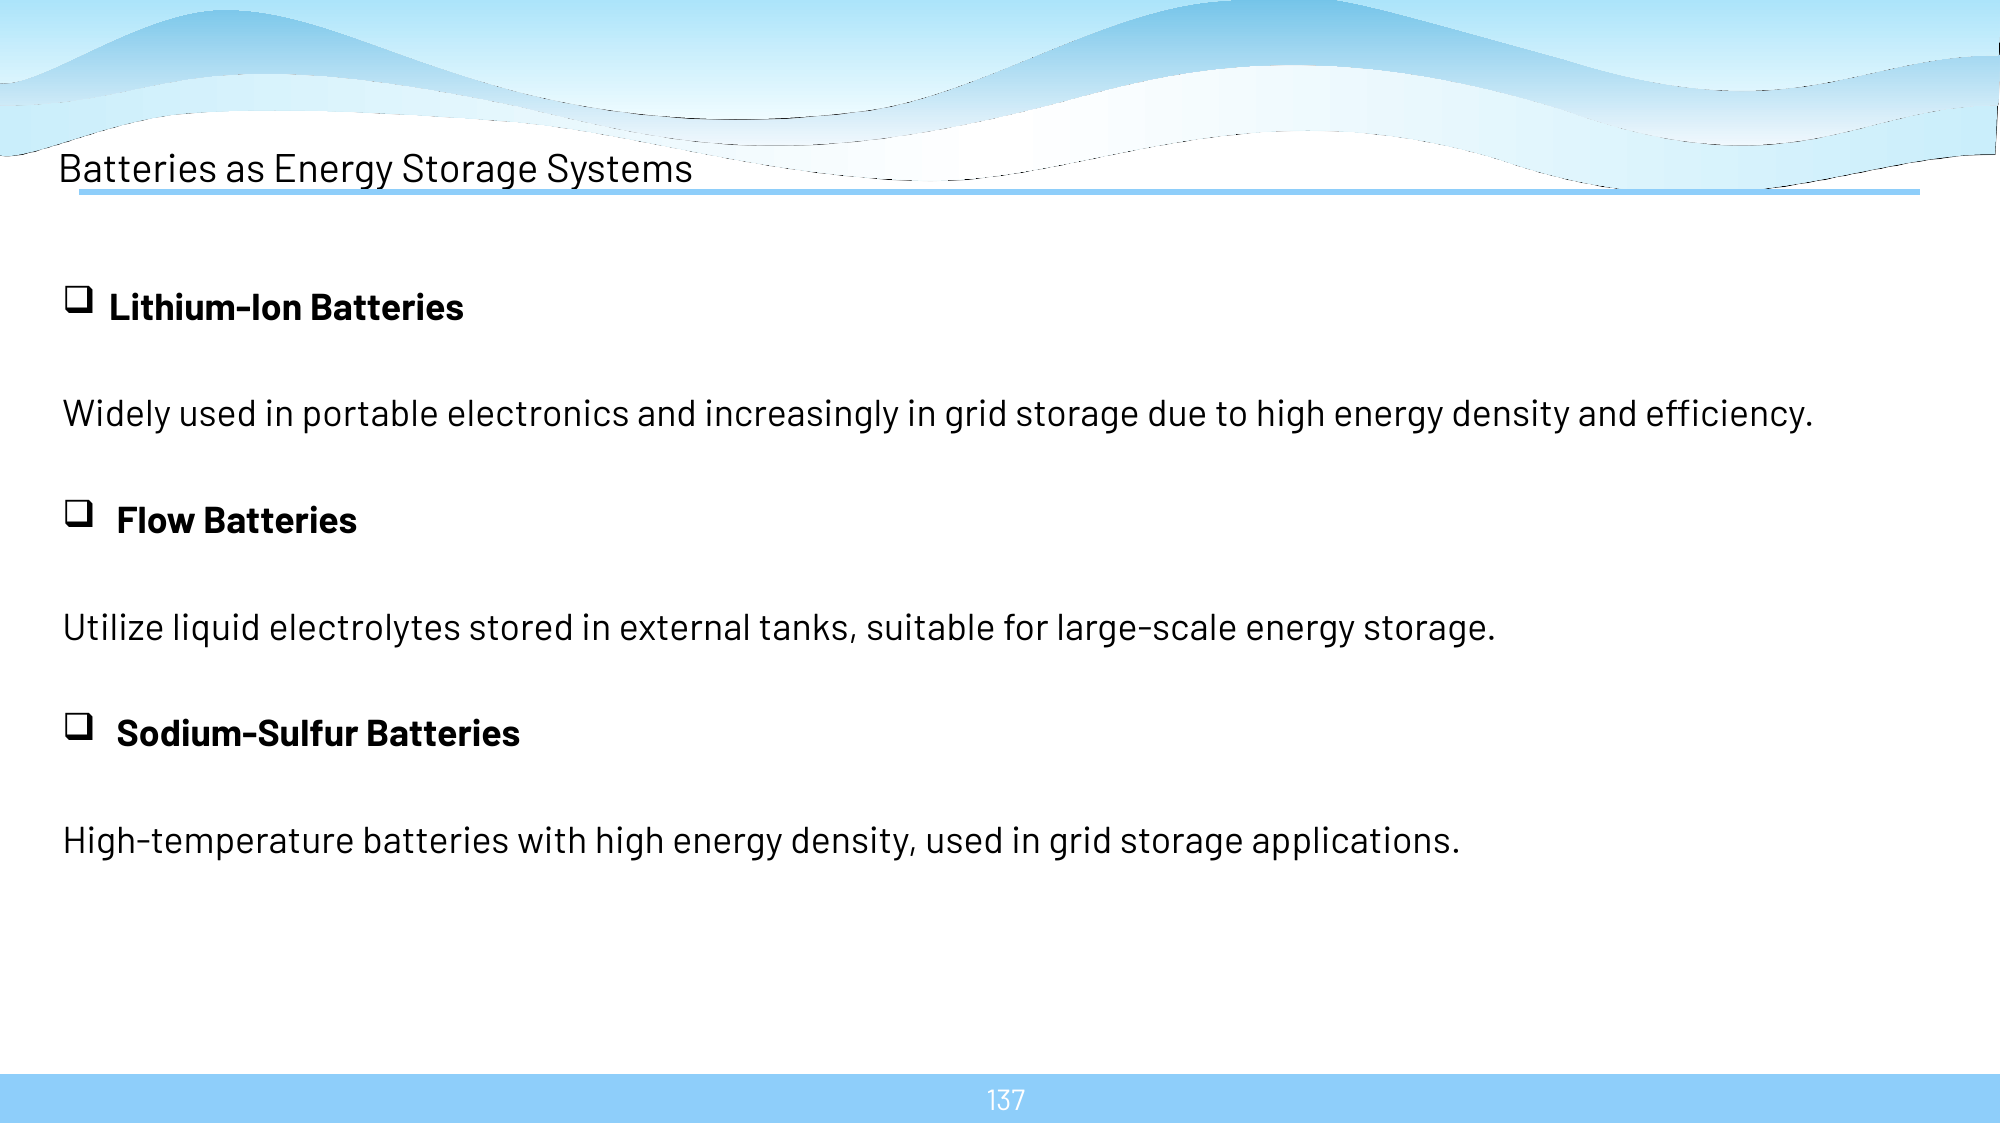

# Batteries as Energy Storage Systems
Lithium-Ion Batteries
Widely used in portable electronics and increasingly in grid storage due to high energy density and efficiency.
 Flow Batteries
Utilize liquid electrolytes stored in external tanks, suitable for large-scale energy storage.
 Sodium-Sulfur Batteries
High-temperature batteries with high energy density, used in grid storage applications.

137